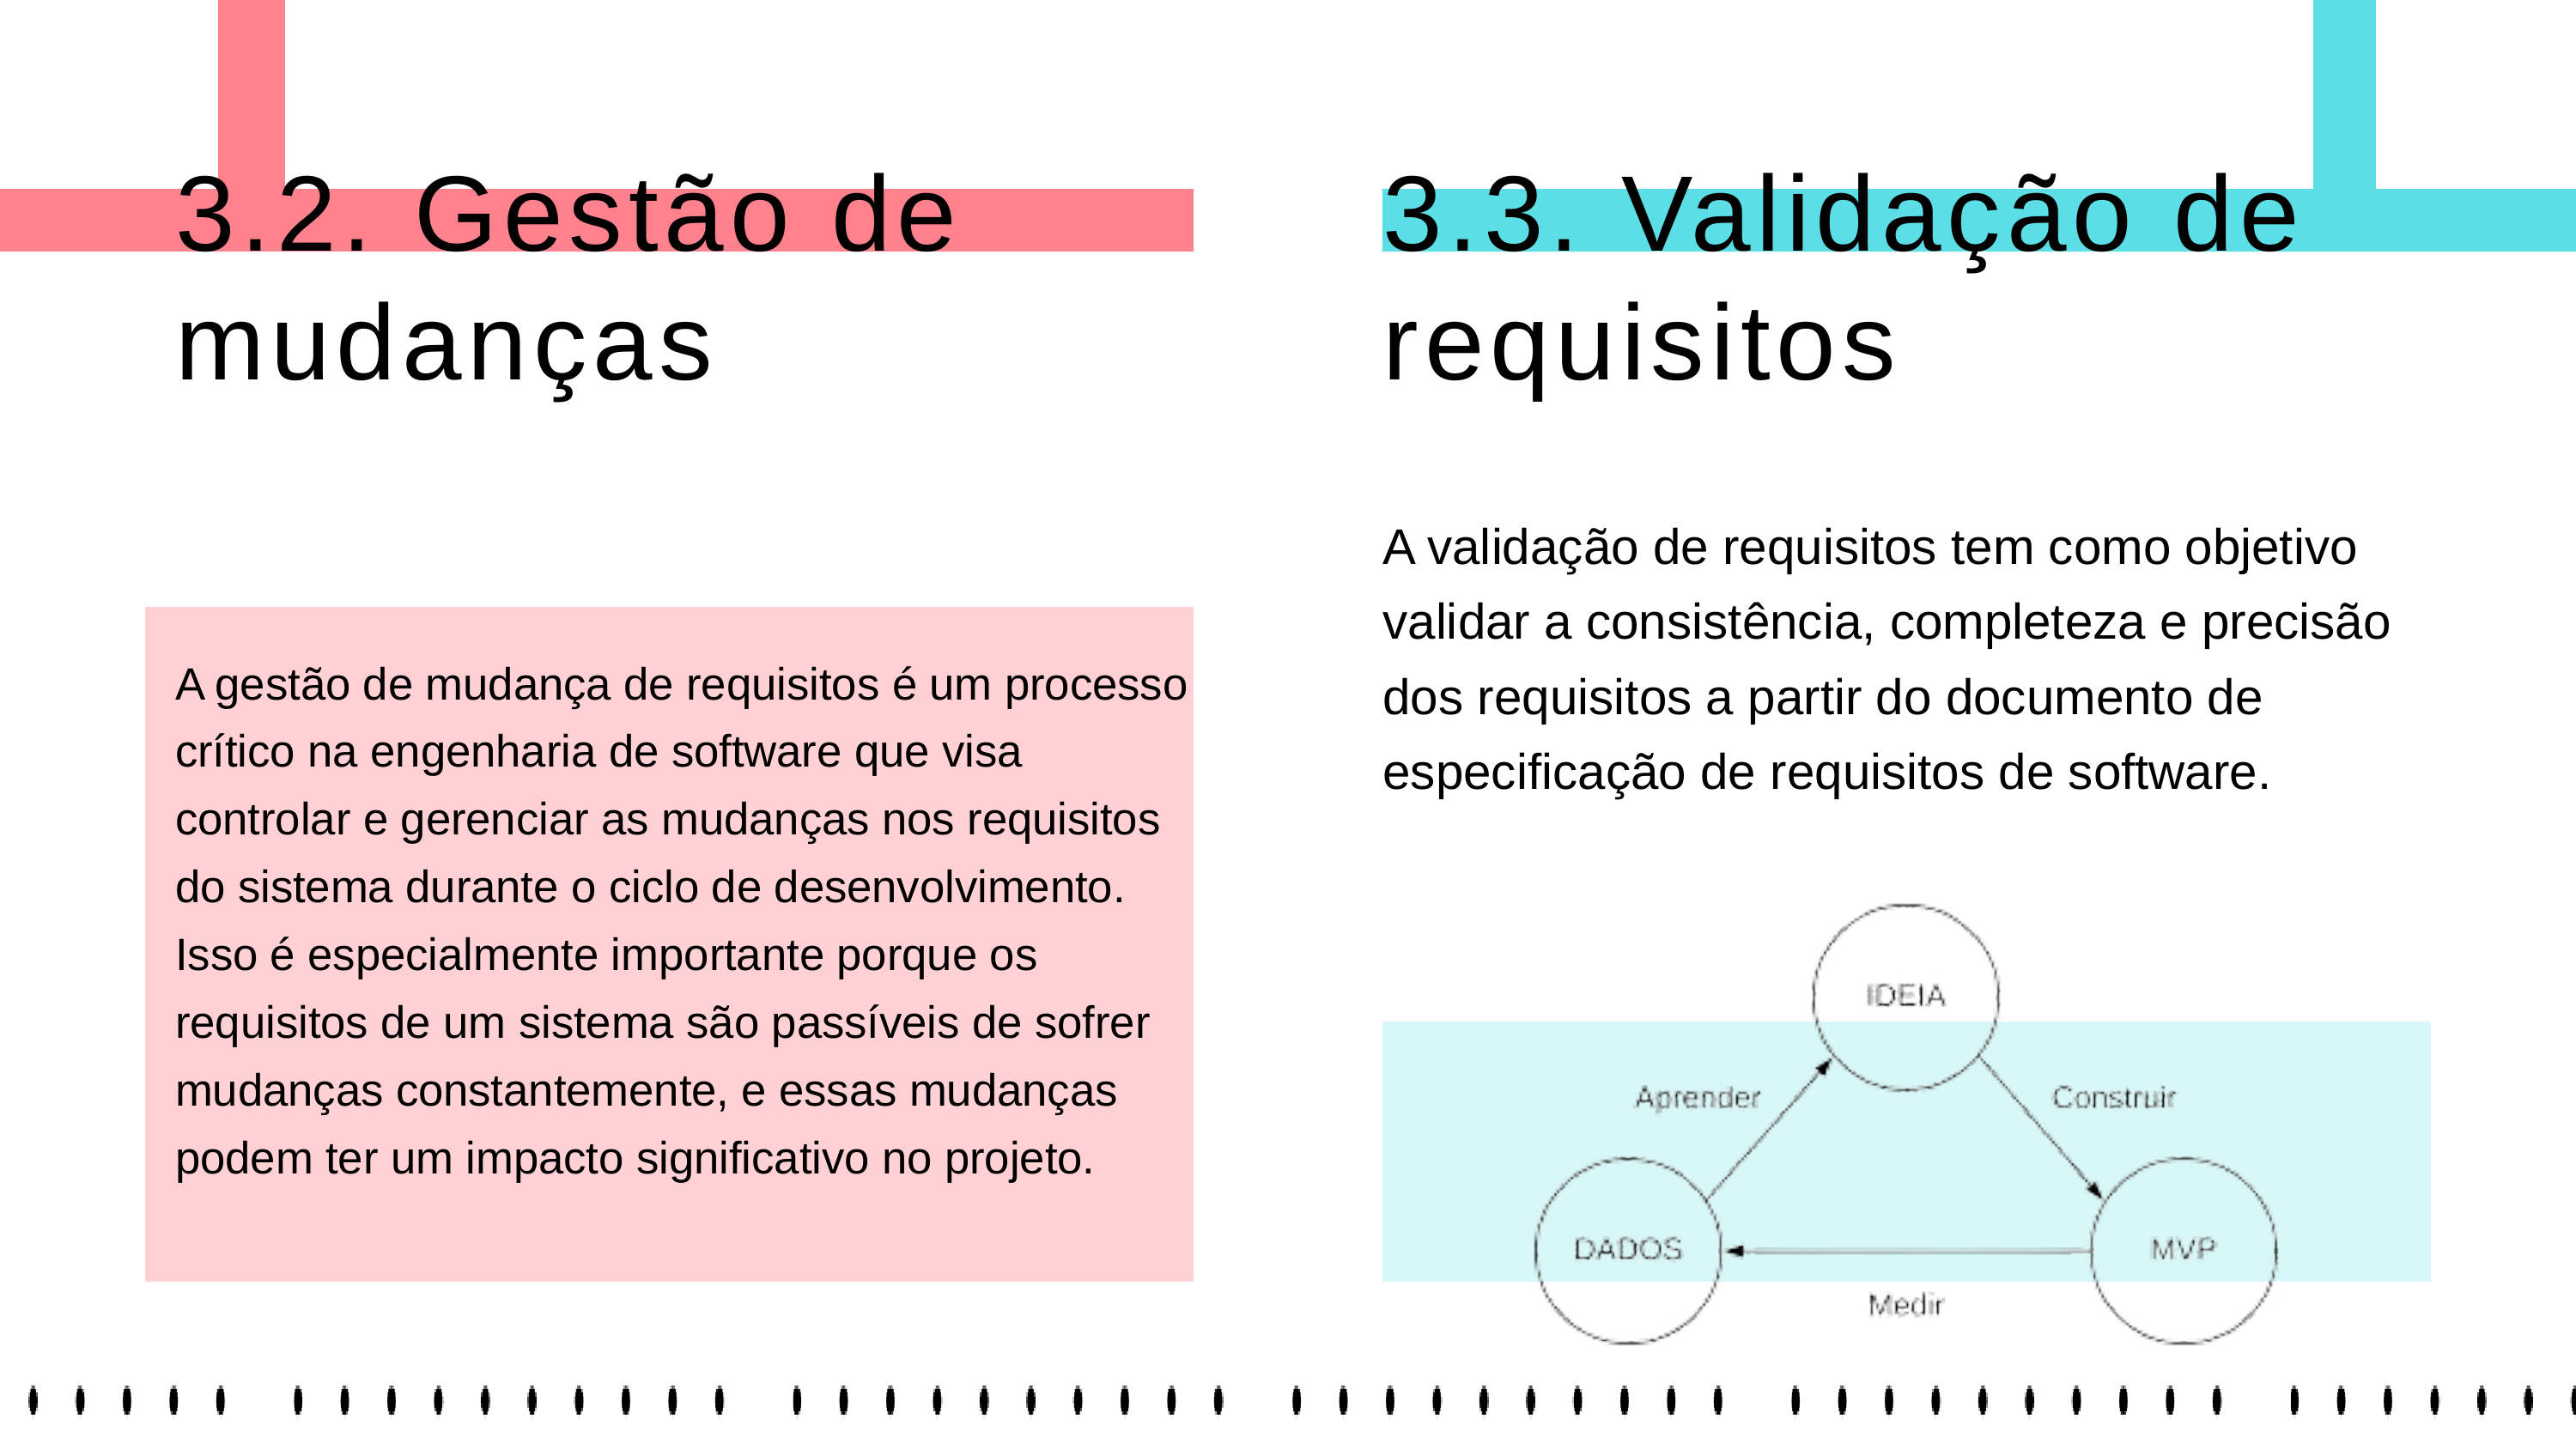

3.2. Gestão de mudanças
3.3. Validação de requisitos

A validação de requisitos tem como objetivo validar a consistência, completeza e precisão dos requisitos a partir do documento de especificação de requisitos de software.

A gestão de mudança de requisitos é um processo crítico na engenharia de software que visa controlar e gerenciar as mudanças nos requisitos do sistema durante o ciclo de desenvolvimento. Isso é especialmente importante porque os requisitos de um sistema são passíveis de sofrer mudanças constantemente, e essas mudanças podem ter um impacto significativo no projeto.